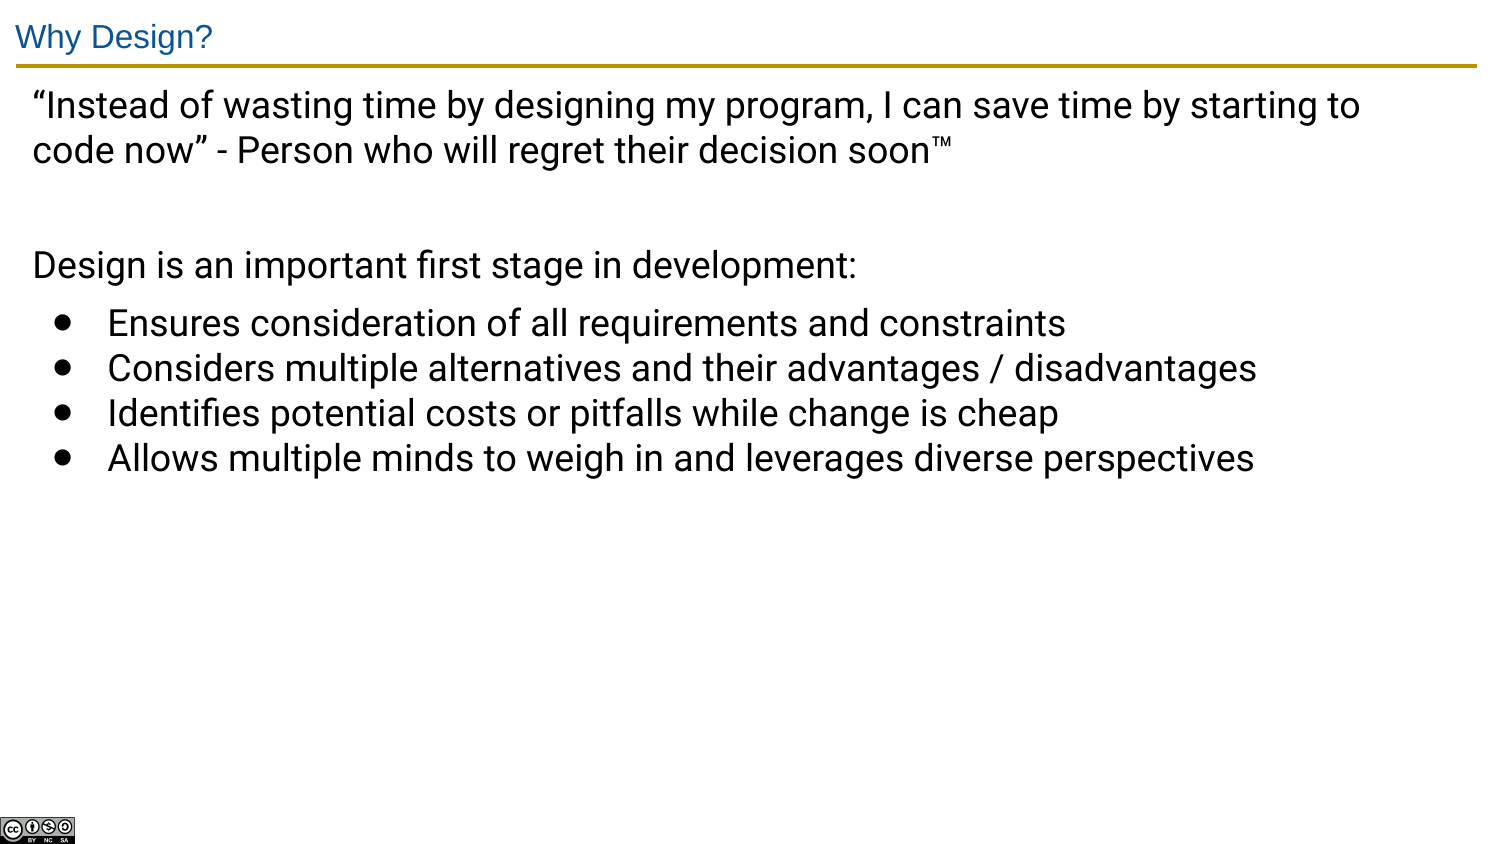

# Why Design?
“Instead of wasting time by designing my program, I can save time by starting to code now” - Person who will regret their decision soon™

Design is an important first stage in development:
Ensures consideration of all requirements and constraints
Considers multiple alternatives and their advantages / disadvantages
Identifies potential costs or pitfalls while change is cheap
Allows multiple minds to weigh in and leverages diverse perspectives